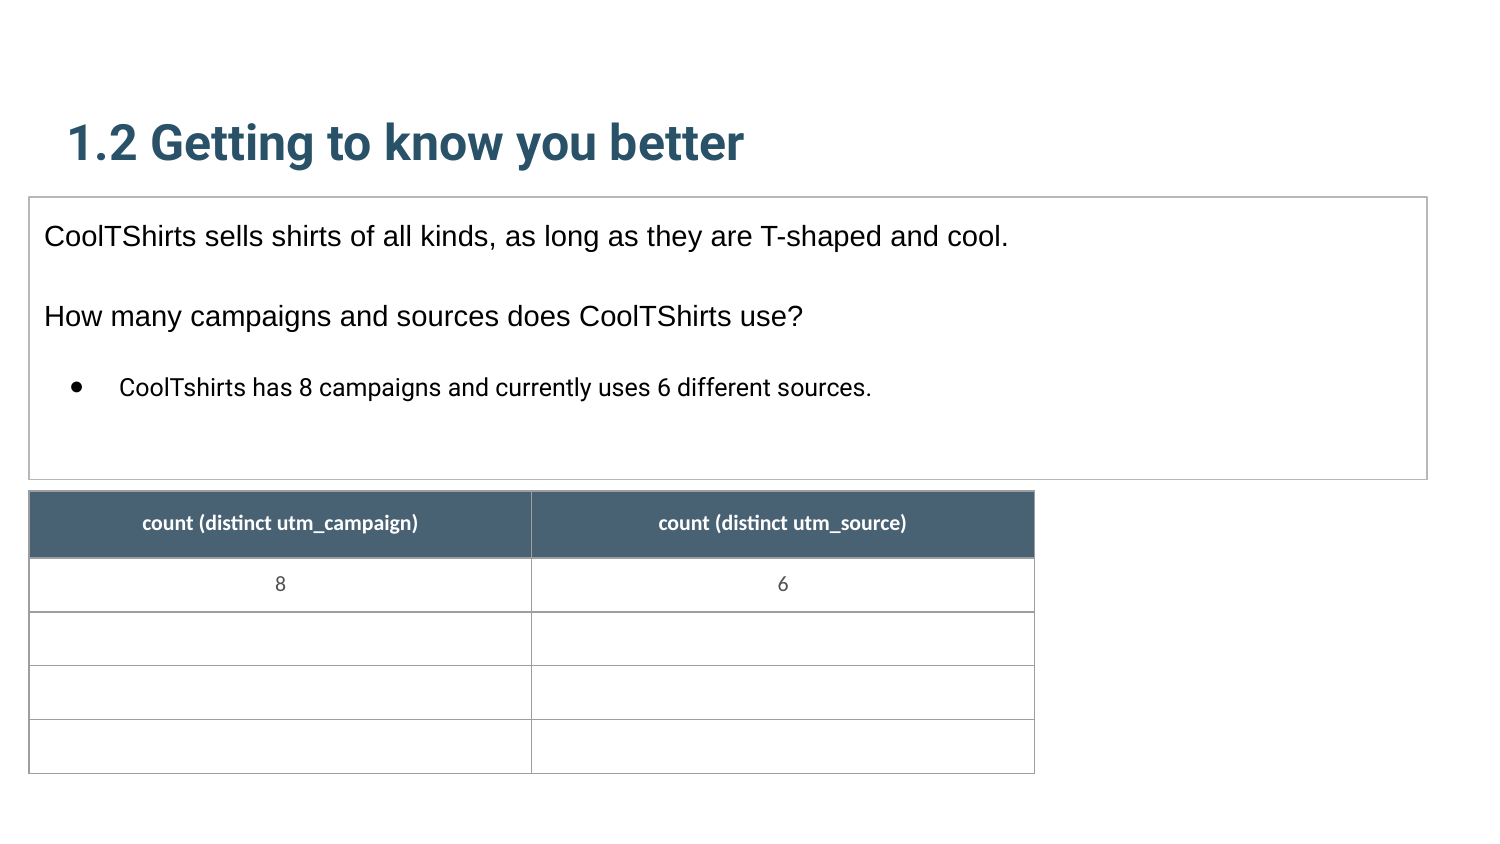

1.2 Getting to know you better
CoolTShirts sells shirts of all kinds, as long as they are T-shaped and cool.

How many campaigns and sources does CoolTShirts use?

CoolTshirts has 8 campaigns and currently uses 6 different sources.
| count (distinct utm\_campaign) | count (distinct utm\_source) |
| --- | --- |
| 8 | 6 |
|  |  |
|  |  |
|  |  |